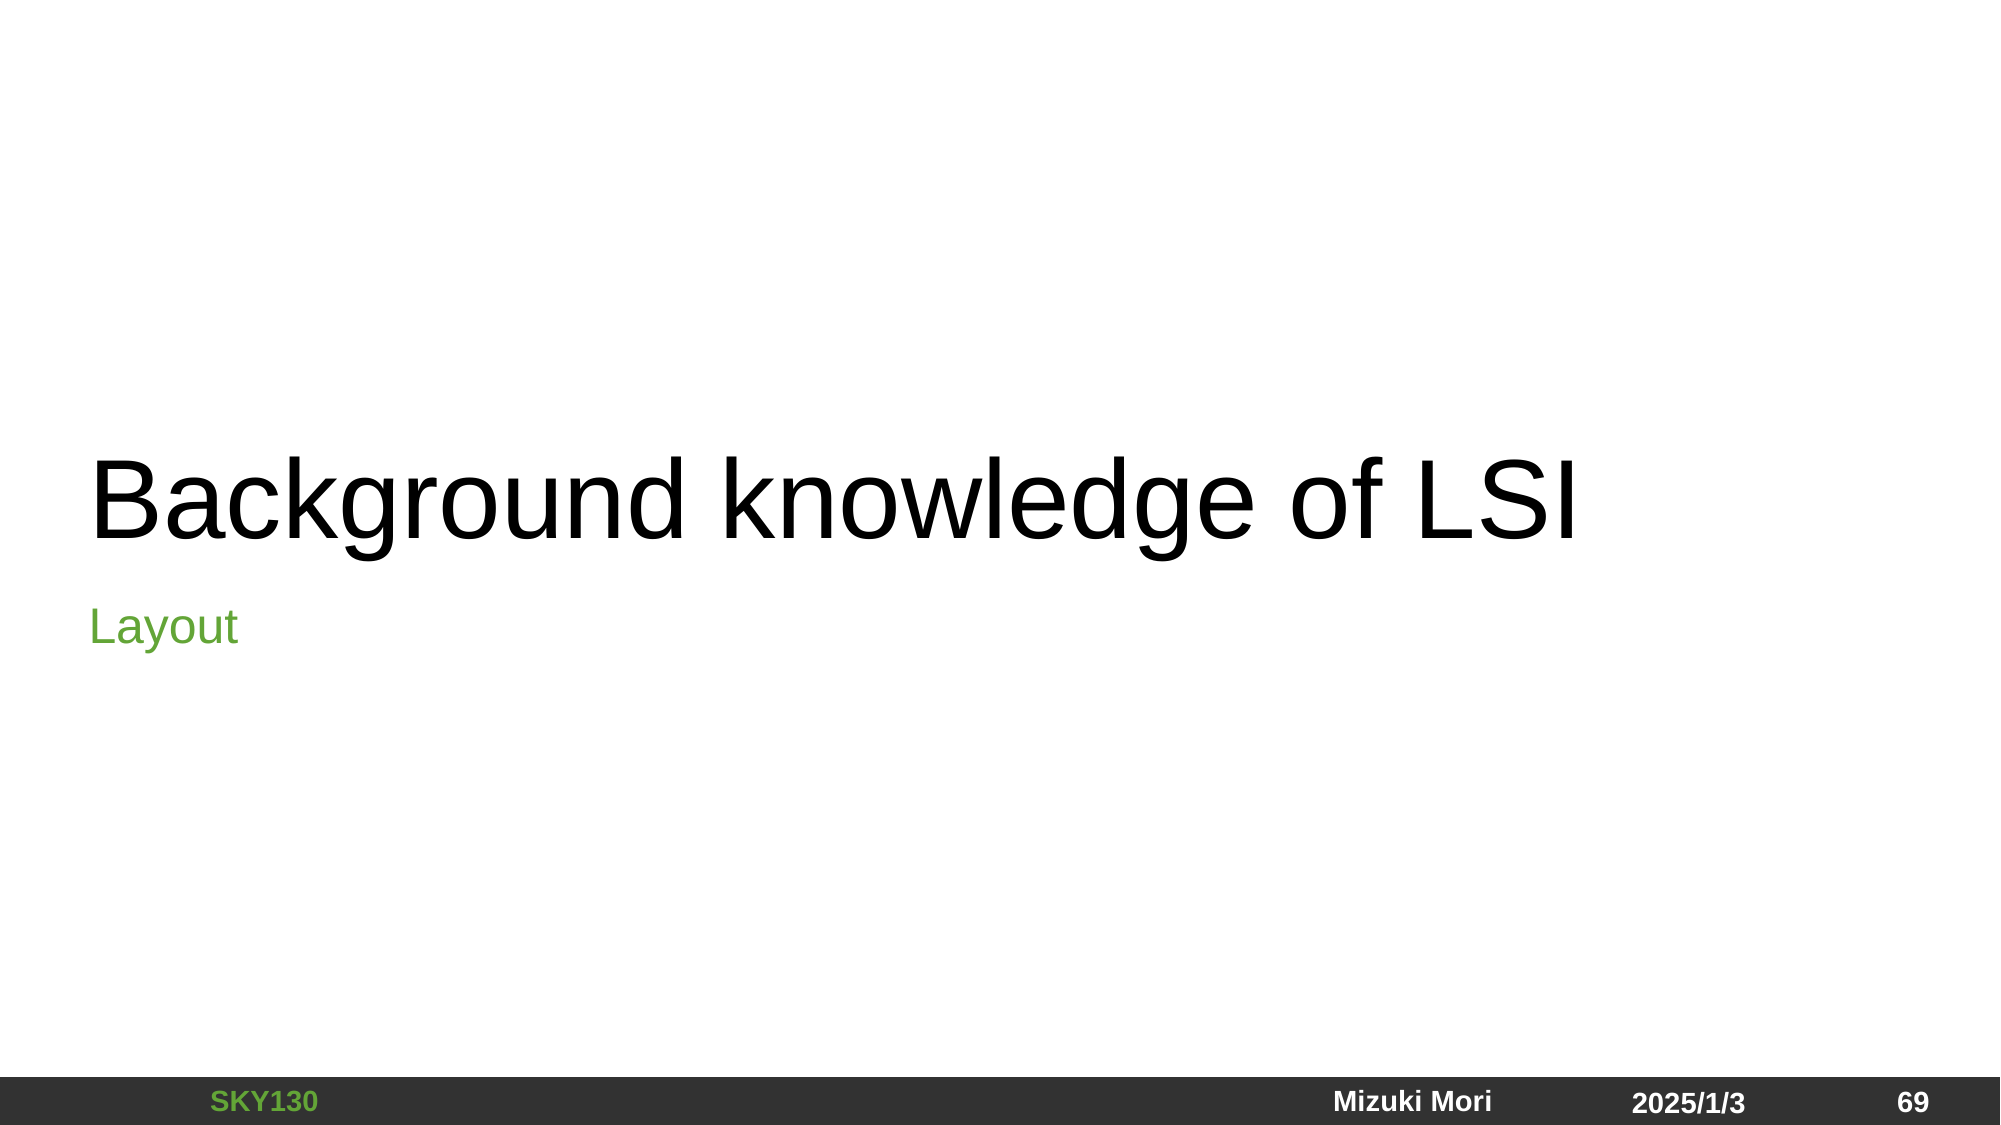

# Background knowledge of LSI
Layout
69
2025/1/3